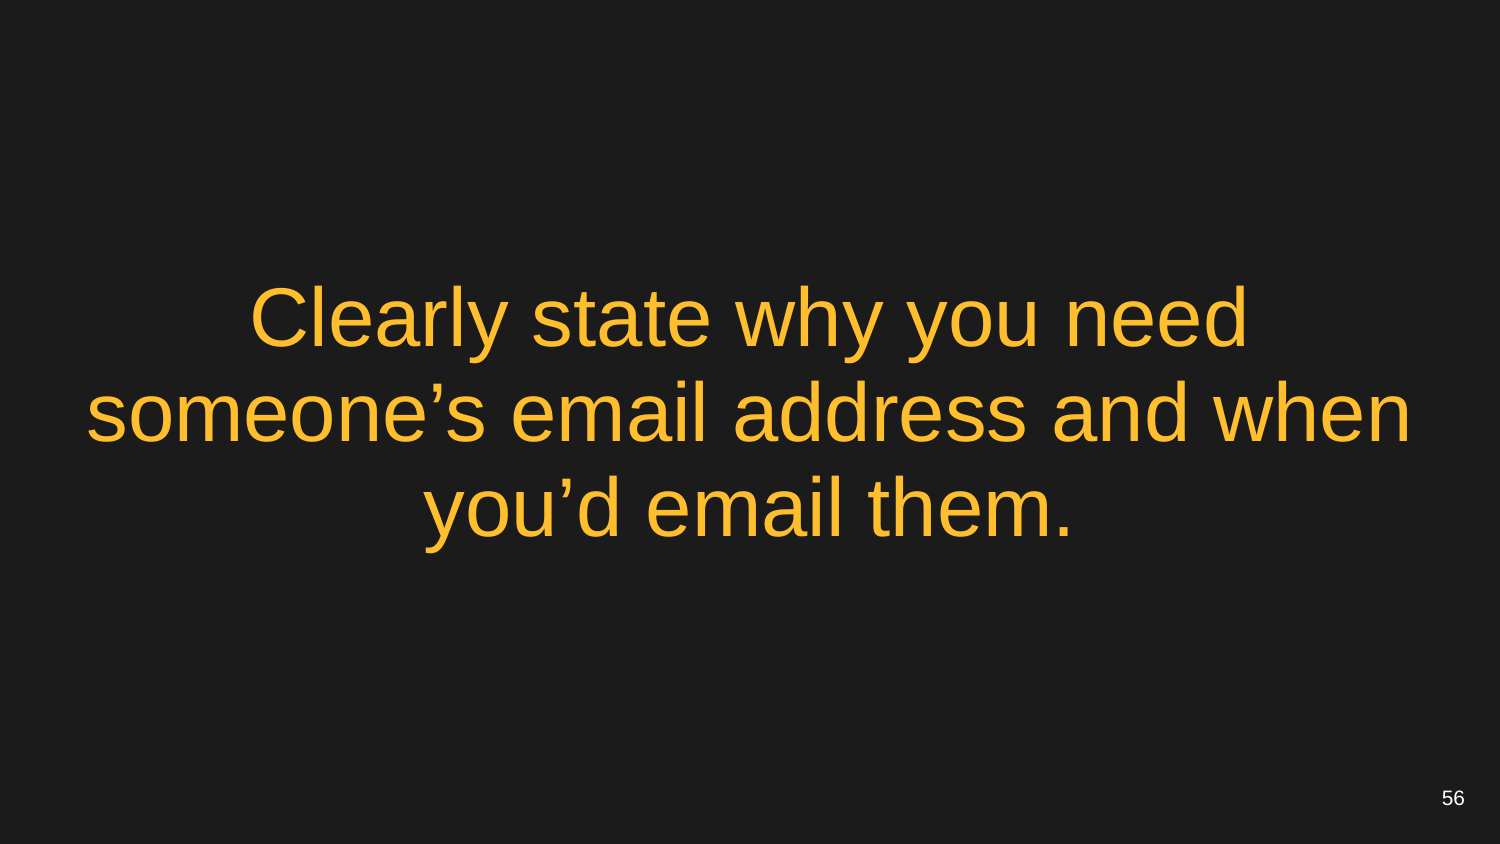

# Clearly state why you need someone’s email address and when you’d email them.
56